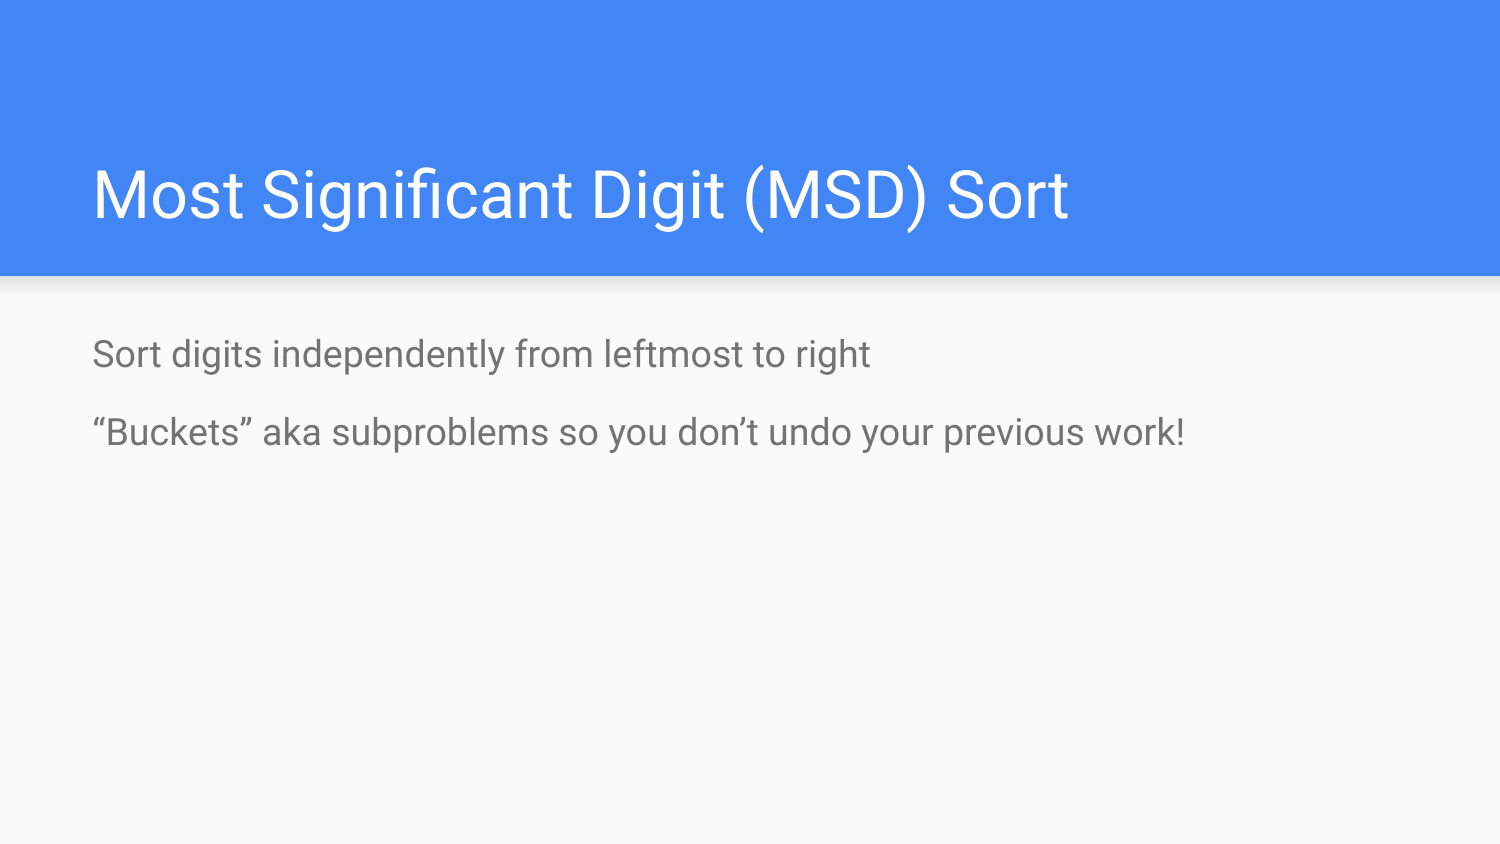

# Most Significant Digit (MSD) Sort
Sort digits independently from leftmost to right
“Buckets” aka subproblems so you don’t undo your previous work!